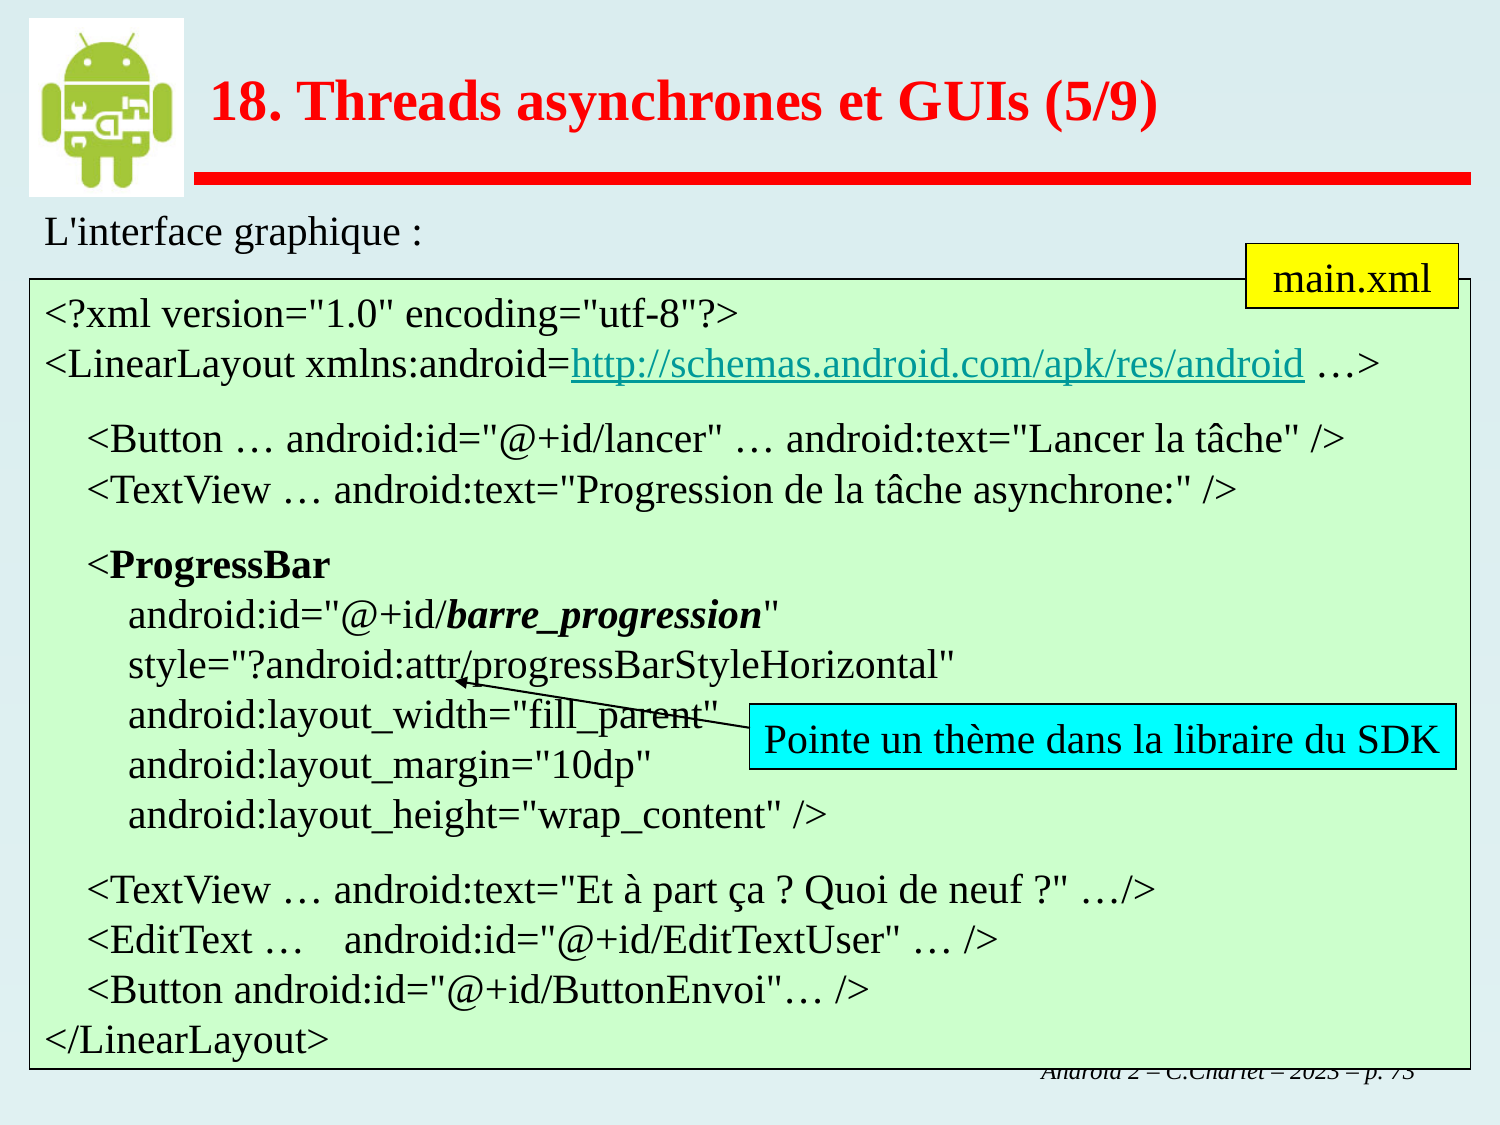

18. Threads asynchrones et GUIs (5/9)
L'interface graphique :
main.xml
<?xml version="1.0" encoding="utf-8"?>
<LinearLayout xmlns:android=http://schemas.android.com/apk/res/android …>

    <Button … android:id="@+id/lancer" … android:text="Lancer la tâche" />
    <TextView … android:text="Progression de la tâche asynchrone:" />

    <ProgressBar
        android:id="@+id/barre_progression"
        style="?android:attr/progressBarStyleHorizontal"
        android:layout_width="fill_parent"
        android:layout_margin="10dp"
        android:layout_height="wrap_content" />

    <TextView … android:text="Et à part ça ? Quoi de neuf ?" …/>
    <EditText … 	android:id="@+id/EditTextUser" … />
    <Button android:id="@+id/ButtonEnvoi"… />
</LinearLayout>

Pointe un thème dans la libraire du SDK
 Android 2 – C.Charlet – 2023 – p. 73